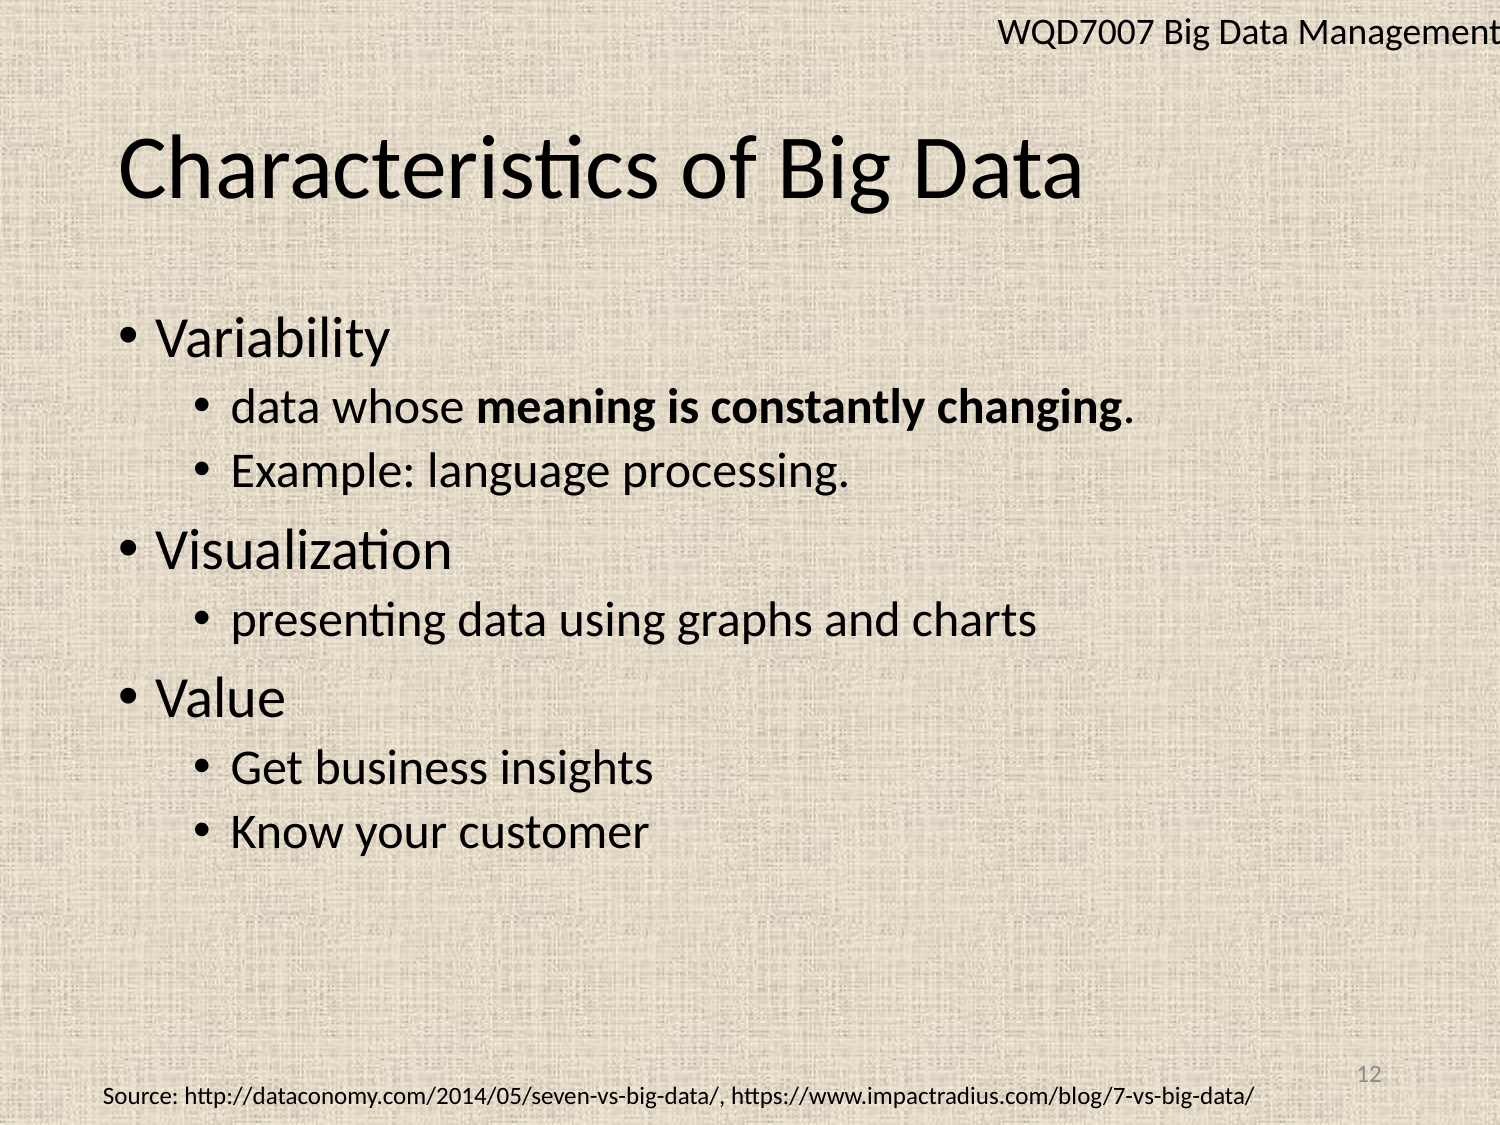

WQD7007 Big Data Management
# Characteristics of Big Data
Variability
data whose meaning is constantly changing.
Example: language processing.
Visualization
presenting data using graphs and charts
Value
Get business insights
Know your customer

12
Source: http://dataconomy.com/2014/05/seven-vs-big-data/, https://www.impactradius.com/blog/7-vs-big-data/